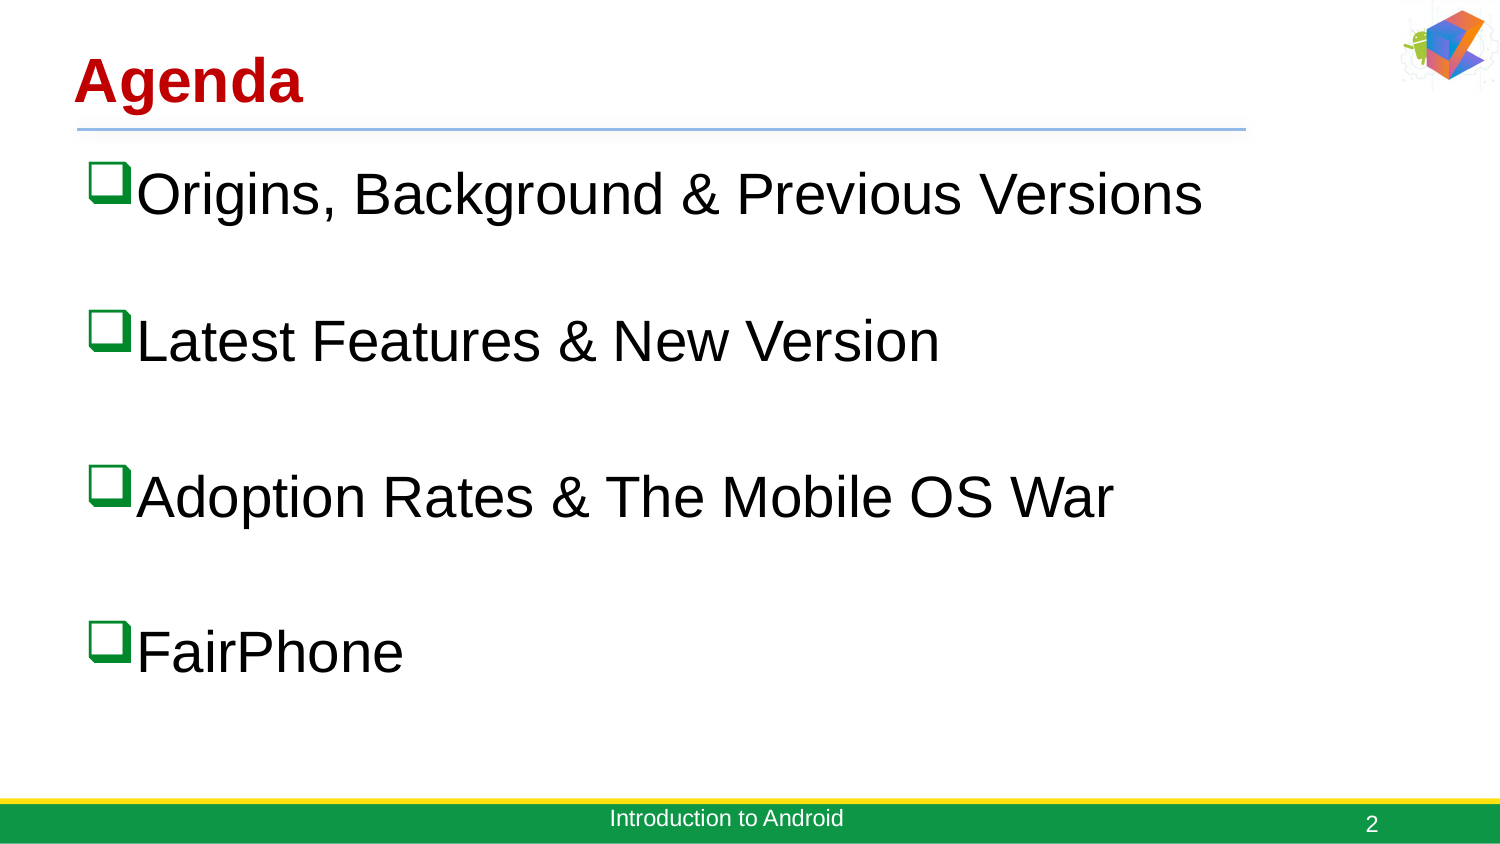

# Agenda
Origins, Background & Previous Versions
Latest Features & New Version

Adoption Rates & The Mobile OS War

FairPhone
Introduction to Android
2